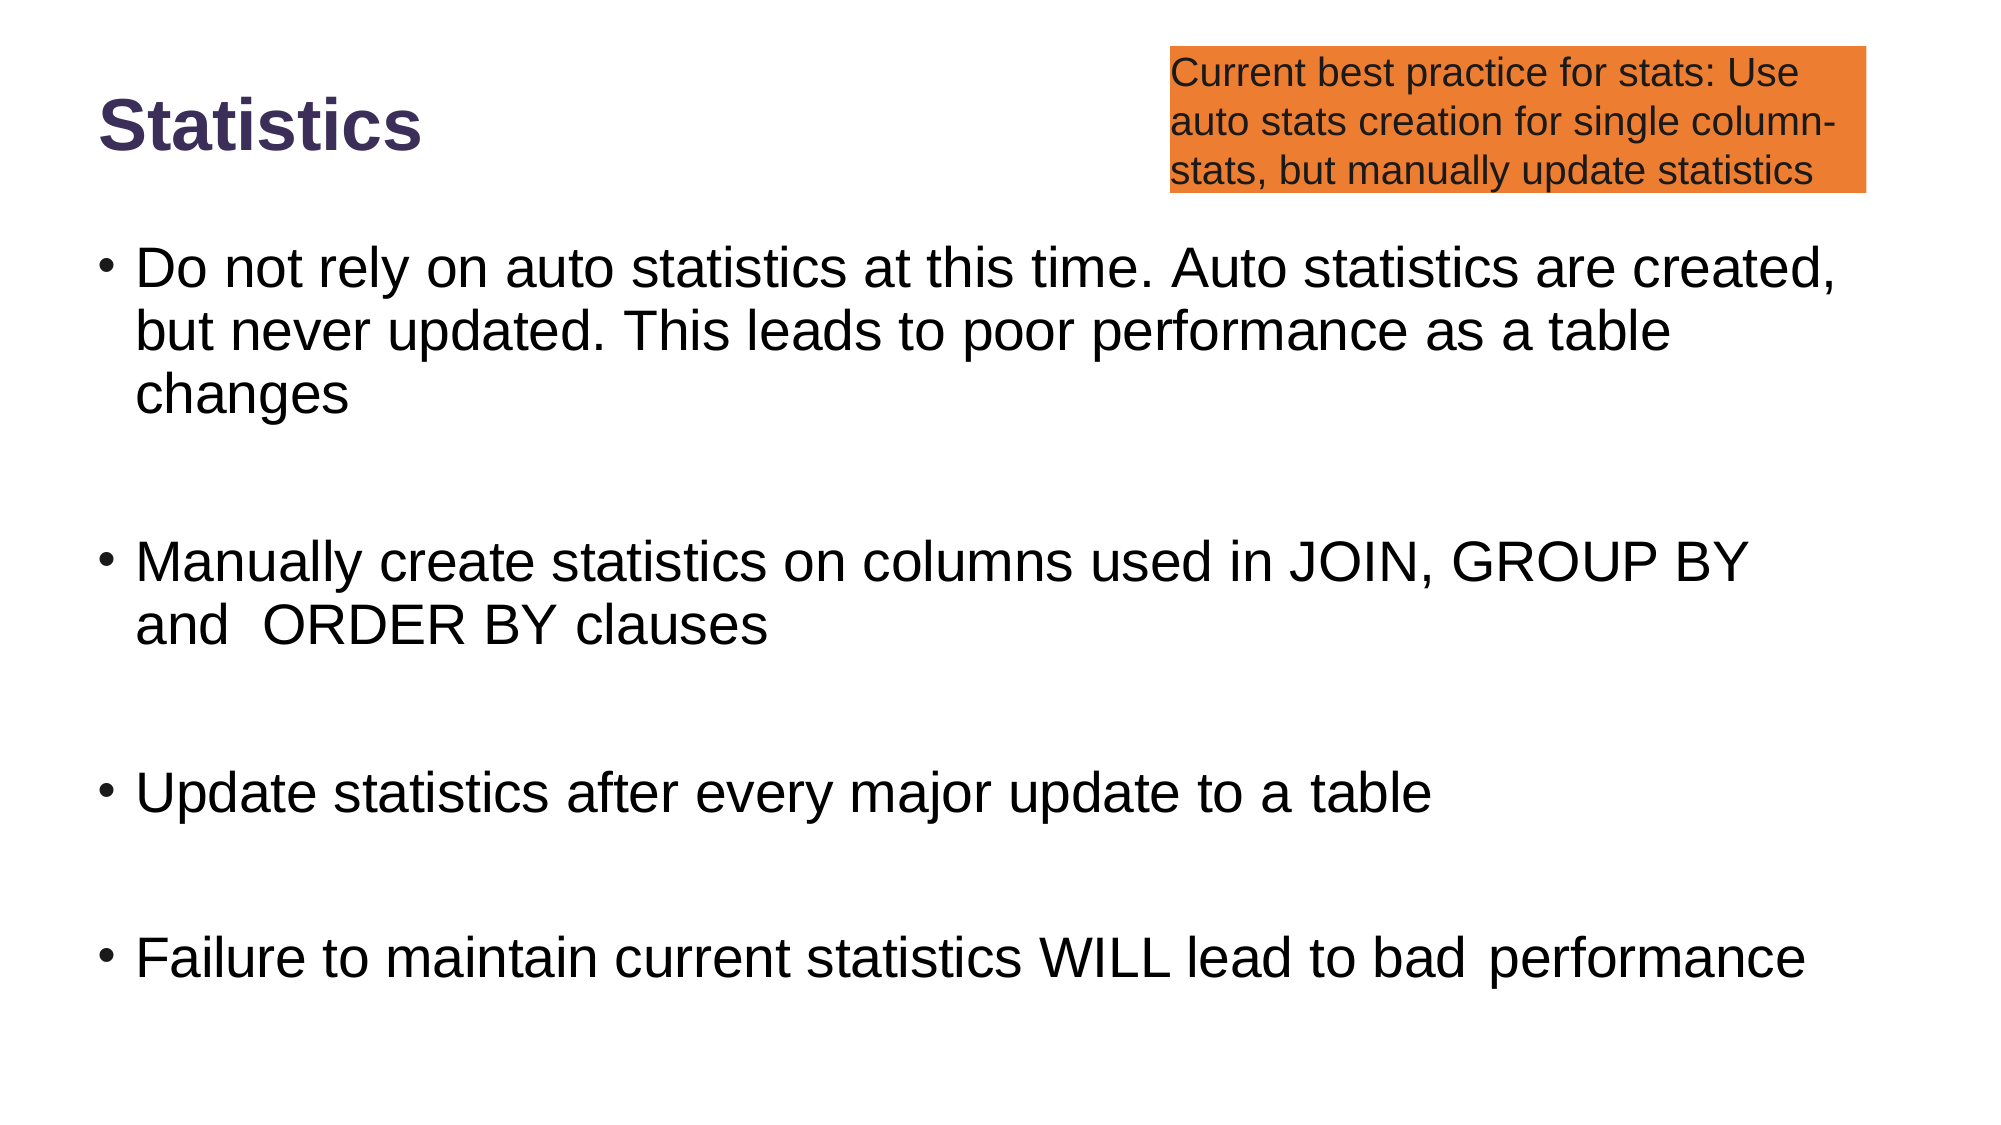

Current best practice for stats: Use auto stats creation for single column-stats, but manually update statistics
# Statistics
Do not rely on auto statistics at this time. Auto statistics are created,  but never updated. This leads to poor performance as a table changes

Manually create statistics on columns used in JOIN, GROUP BY and  ORDER BY clauses

Update statistics after every major update to a table

Failure to maintain current statistics WILL lead to bad performance